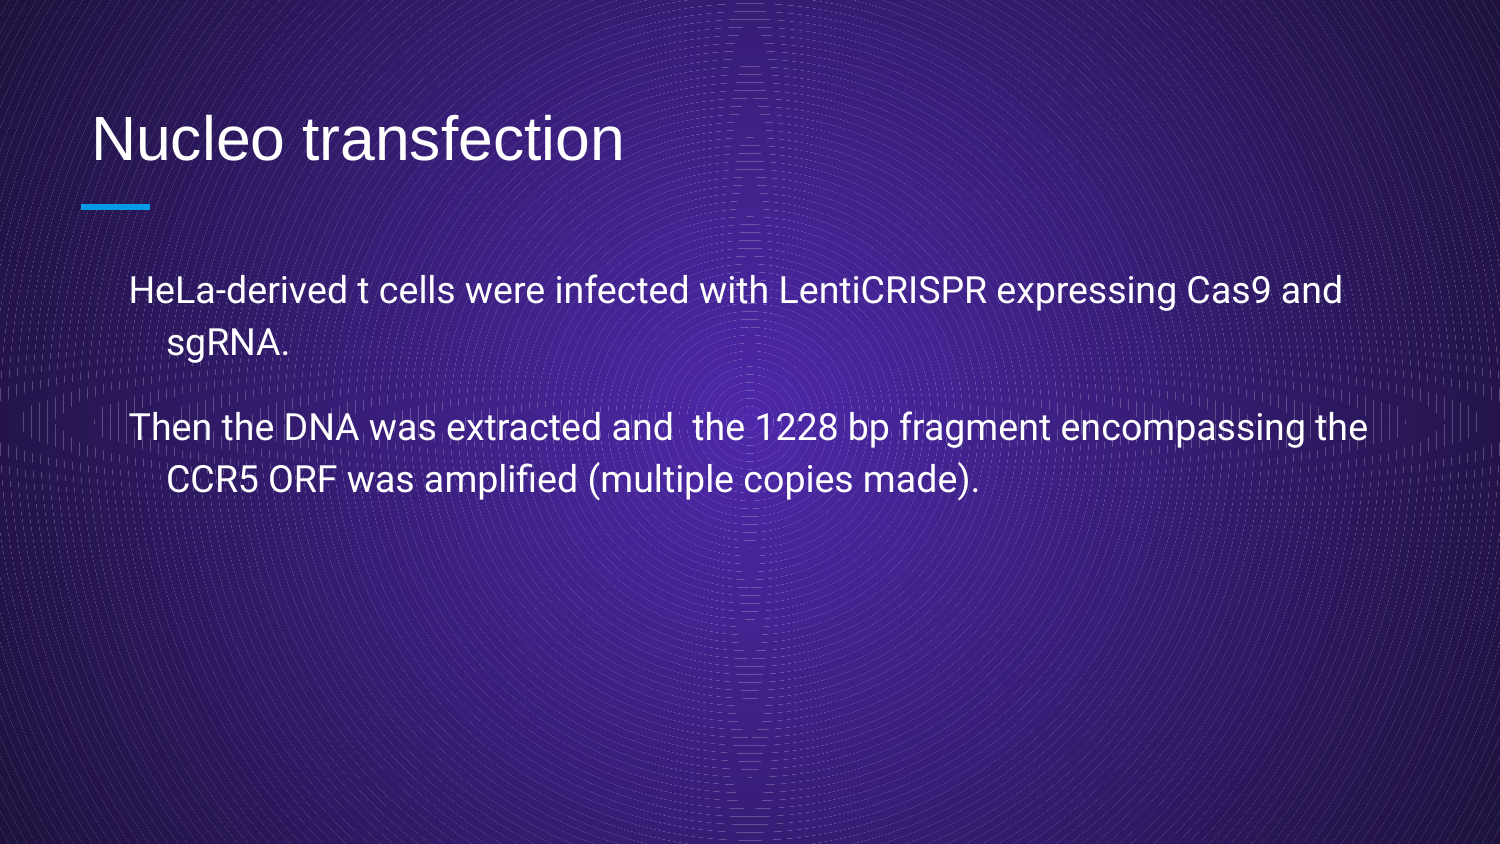

# Nucleo transfection
HeLa-derived t cells were infected with LentiCRISPR expressing Cas9 and sgRNA.
Then the DNA was extracted and  the 1228 bp fragment encompassing the CCR5 ORF was amplified (multiple copies made).